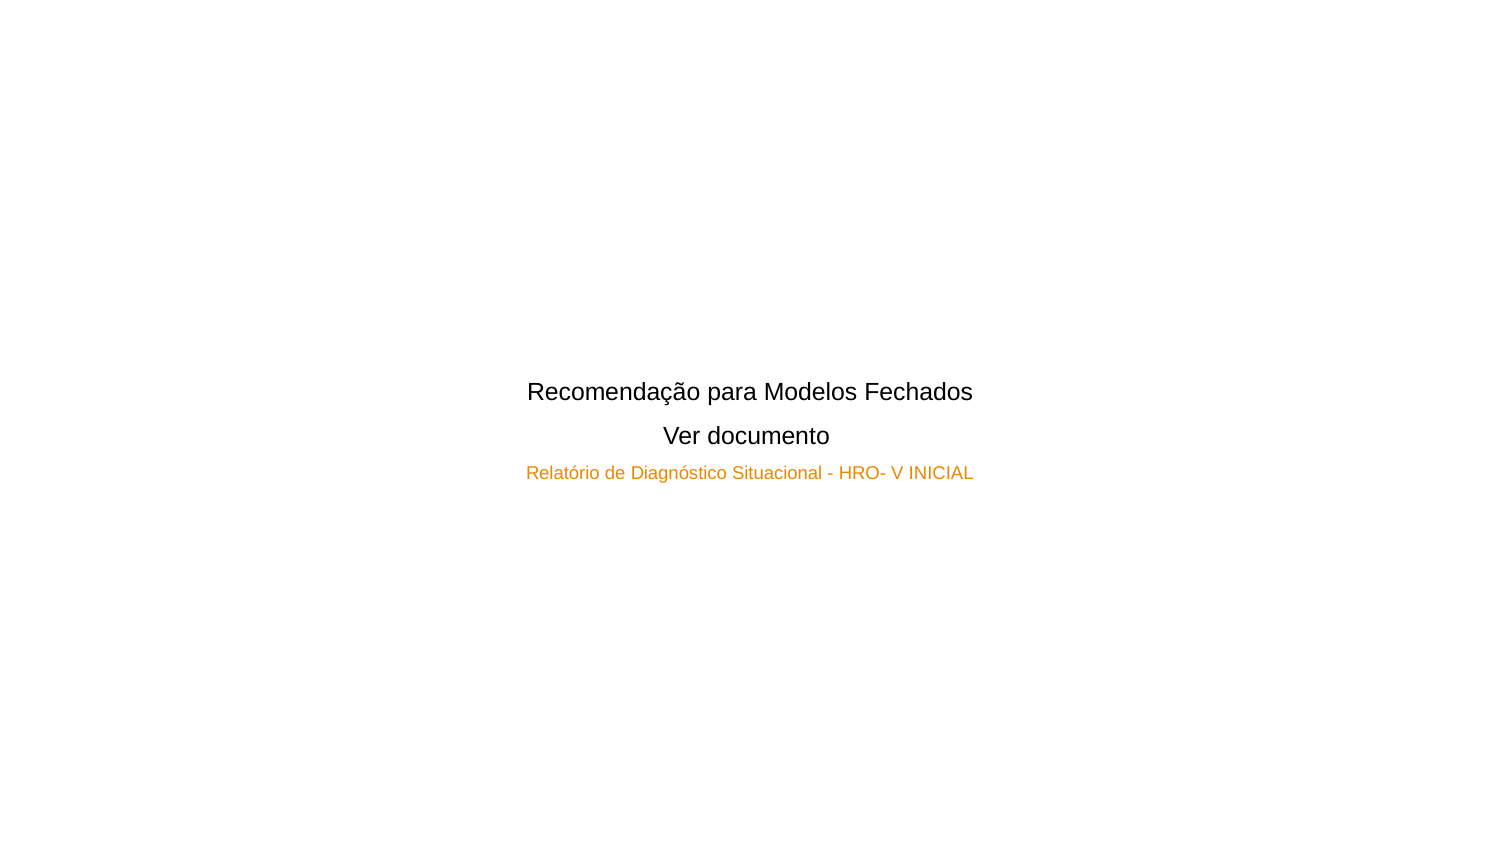

# Recomendação para Modelos Fechados Ver documento Relatório de Diagnóstico Situacional - HRO- V INICIAL